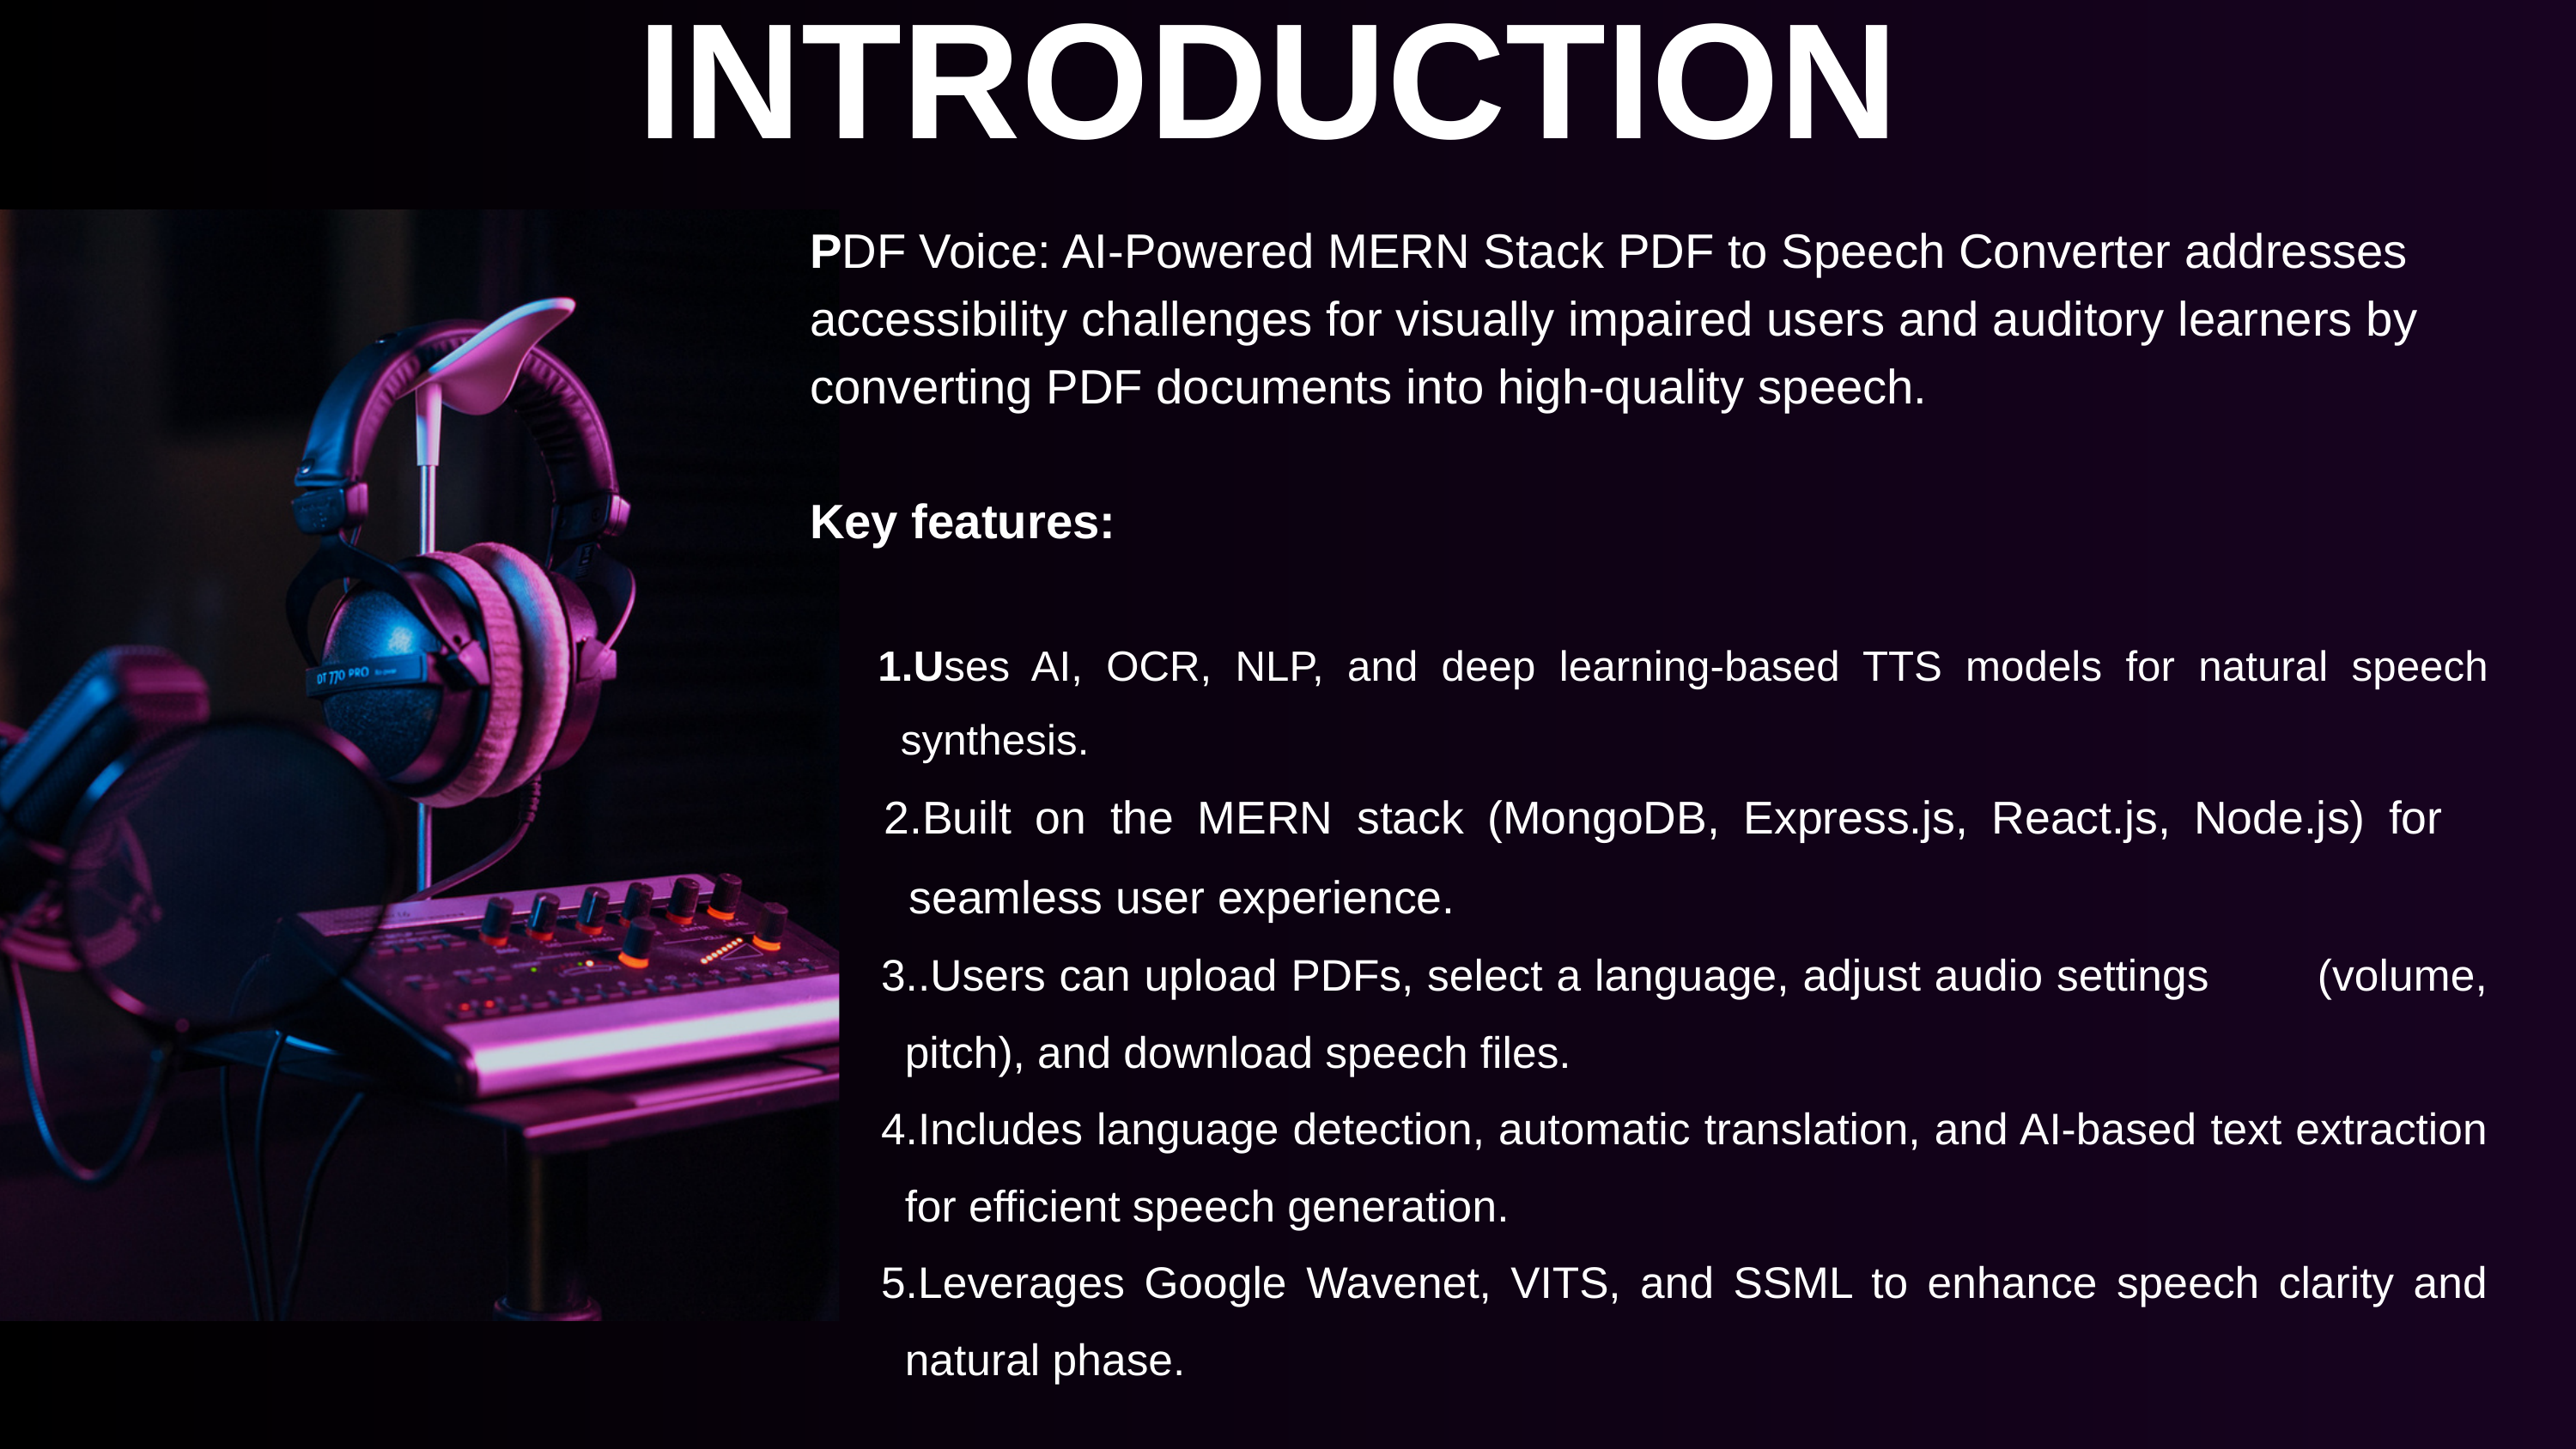

INTRODUCTION

PDF Voice: AI-Powered MERN Stack PDF to Speech Converter addresses accessibility challenges for visually impaired users and auditory learners by converting PDF documents into high-quality speech.

Key features:

Uses AI, OCR, NLP, and deep learning-based TTS models for natural speech synthesis.
Built on the MERN stack (MongoDB, Express.js, React.js, Node.js) for   seamless user experience.
.Users can upload PDFs, select a language, adjust audio settings        (volume, pitch), and download speech files.
Includes language detection, automatic translation, and AI-based text extraction for efficient speech generation.
Leverages Google Wavenet, VITS, and SSML to enhance speech clarity and natural phase.